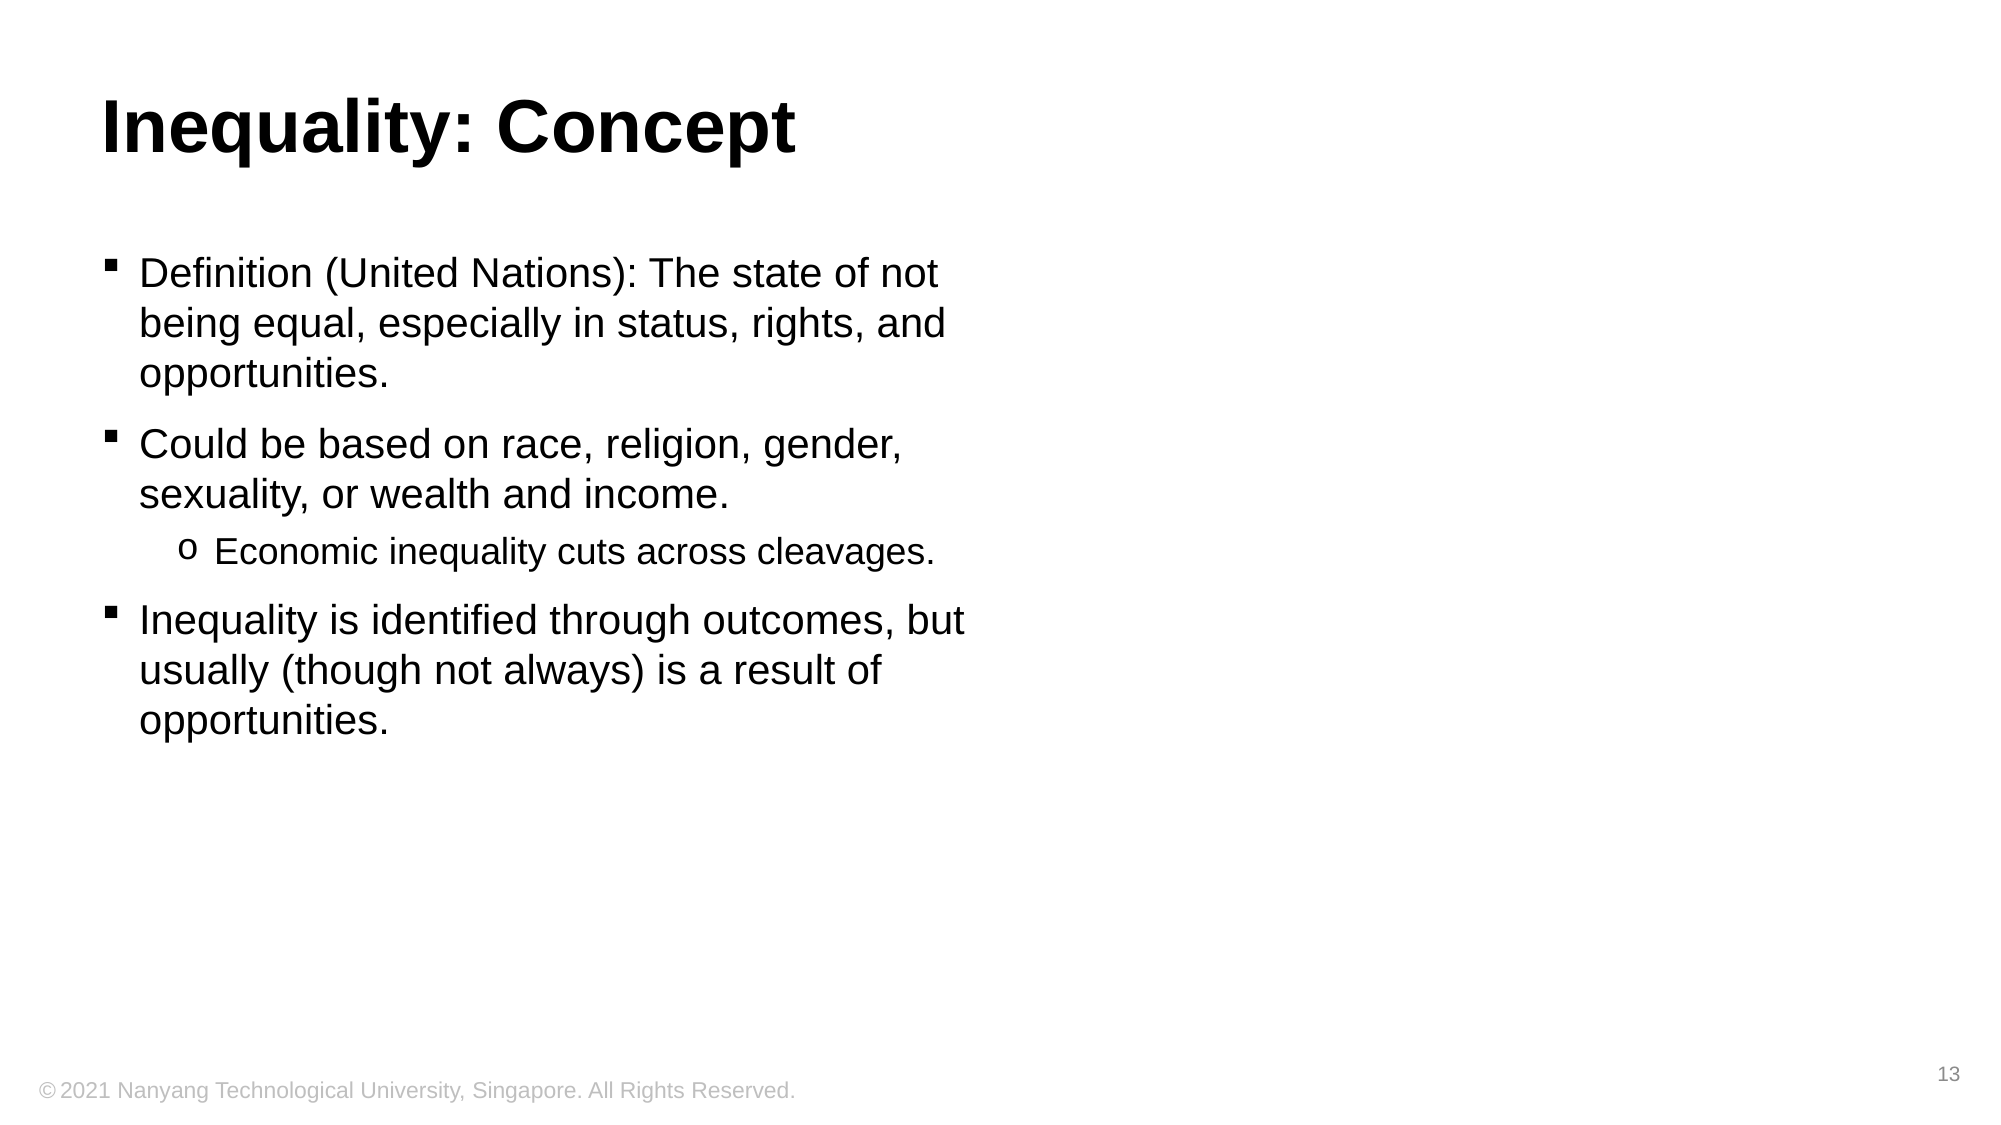

# Inequality: Concept
Definition (United Nations): The state of not being equal, especially in status, rights, and opportunities.
Could be based on race, religion, gender, sexuality, or wealth and income.
Economic inequality cuts across cleavages.
Inequality is identified through outcomes, but usually (though not always) is a result of opportunities.
13